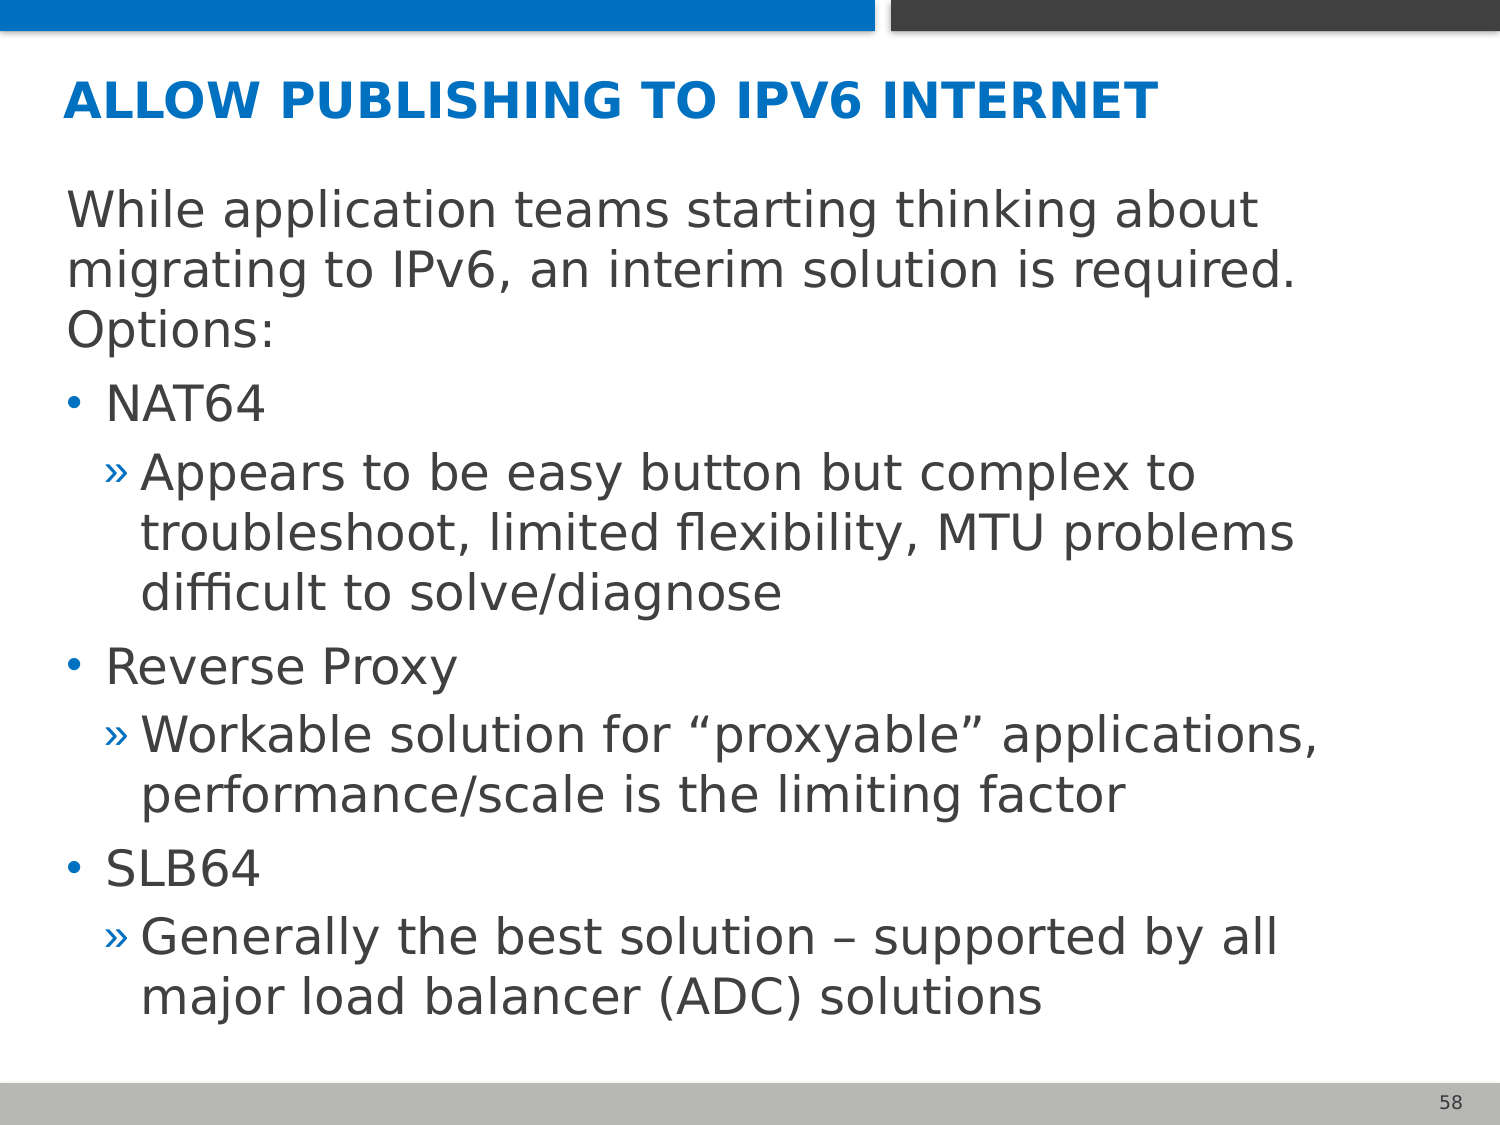

# allow publishing to IPv6 internet
While application teams starting thinking about migrating to IPv6, an interim solution is required.  Options:
NAT64
Appears to be easy button but complex to troubleshoot, limited flexibility, MTU problems difficult to solve/diagnose
Reverse Proxy
Workable solution for “proxyable” applications, performance/scale is the limiting factor
SLB64
Generally the best solution – supported by all major load balancer (ADC) solutions